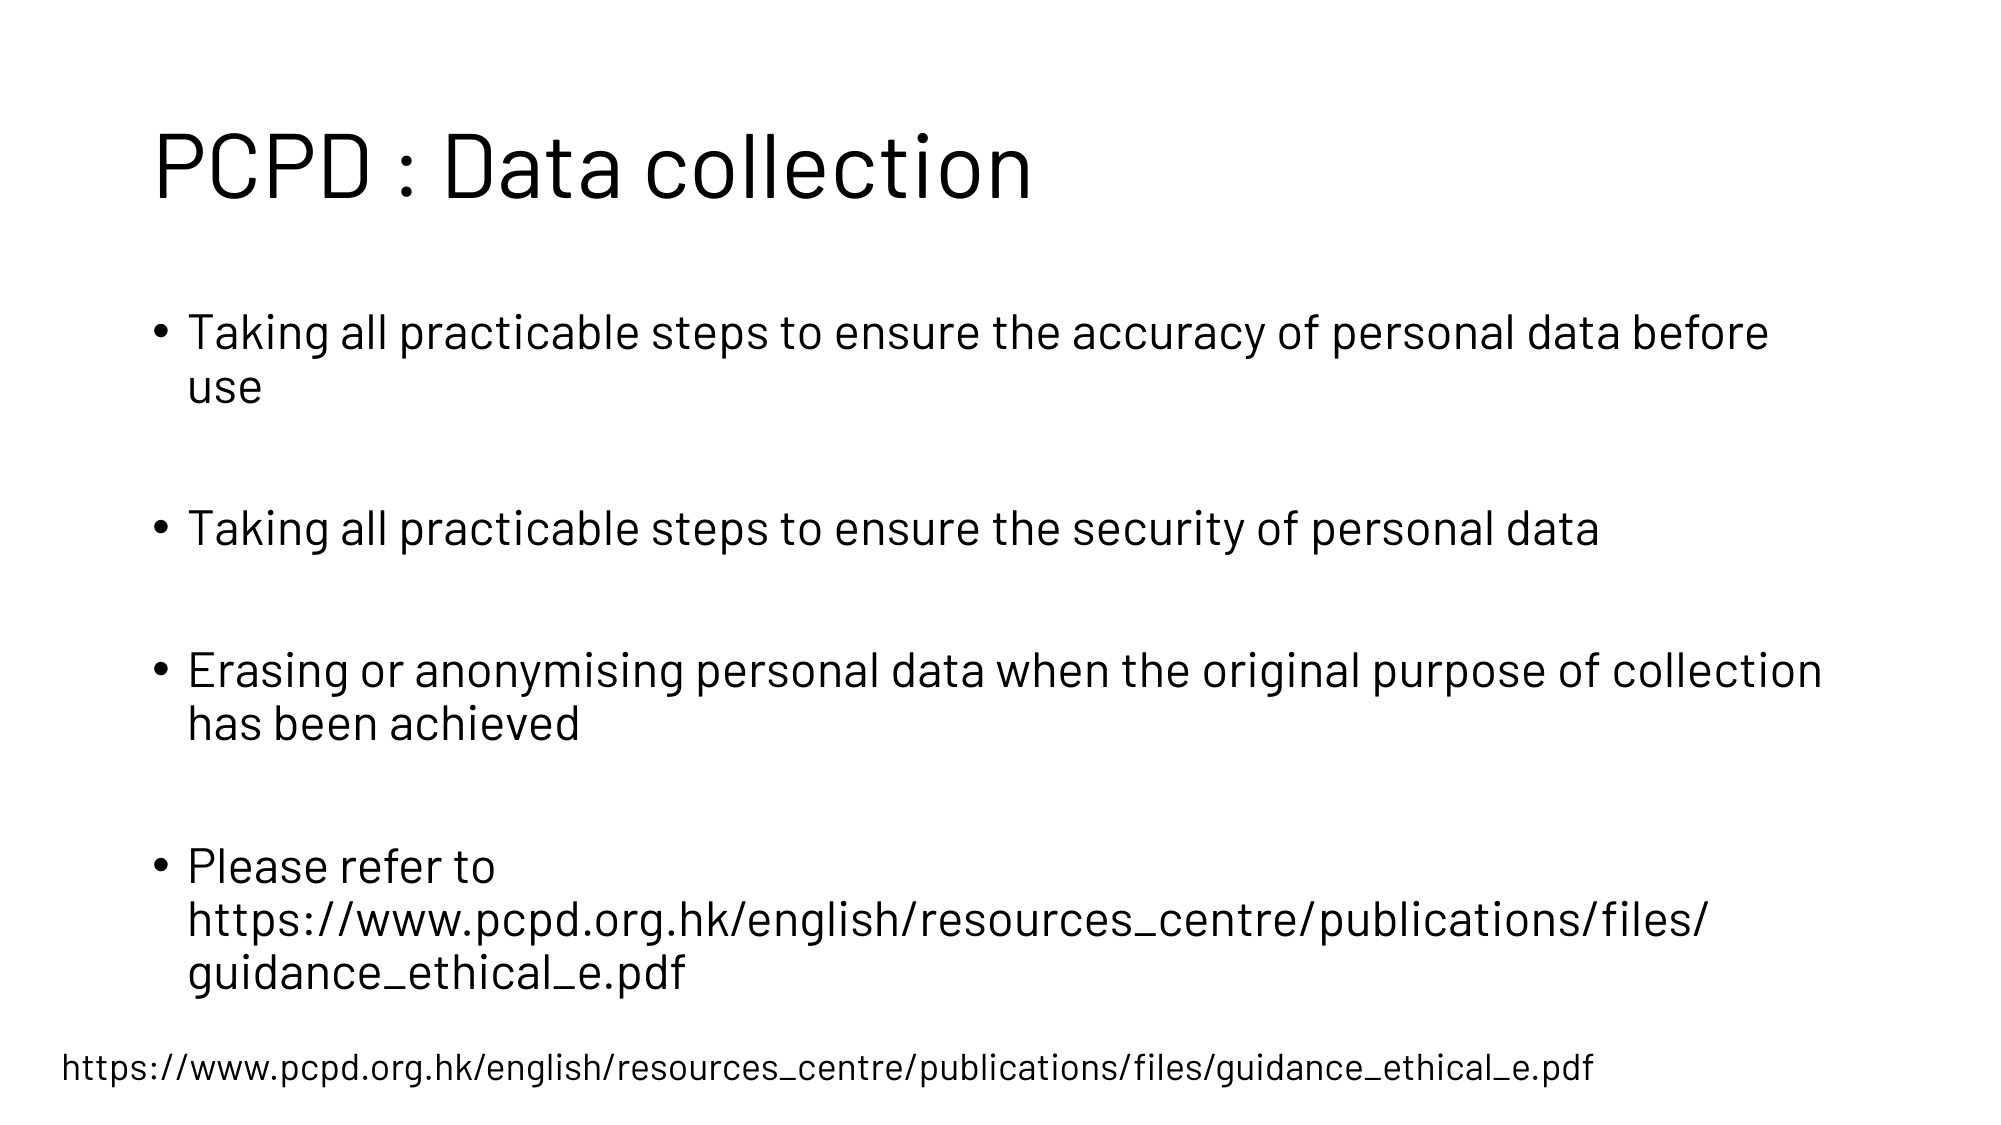

# PCPD : Data collection
Taking all practicable steps to ensure the accuracy of personal data before use

Taking all practicable steps to ensure the security of personal data

Erasing or anonymising personal data when the original purpose of collection has been achieved

Please refer to  https://www.pcpd.org.hk/english/resources_centre/publications/files/guidance_ethical_e.pdf

https://www.pcpd.org.hk/english/resources_centre/publications/files/guidance_ethical_e.pdf